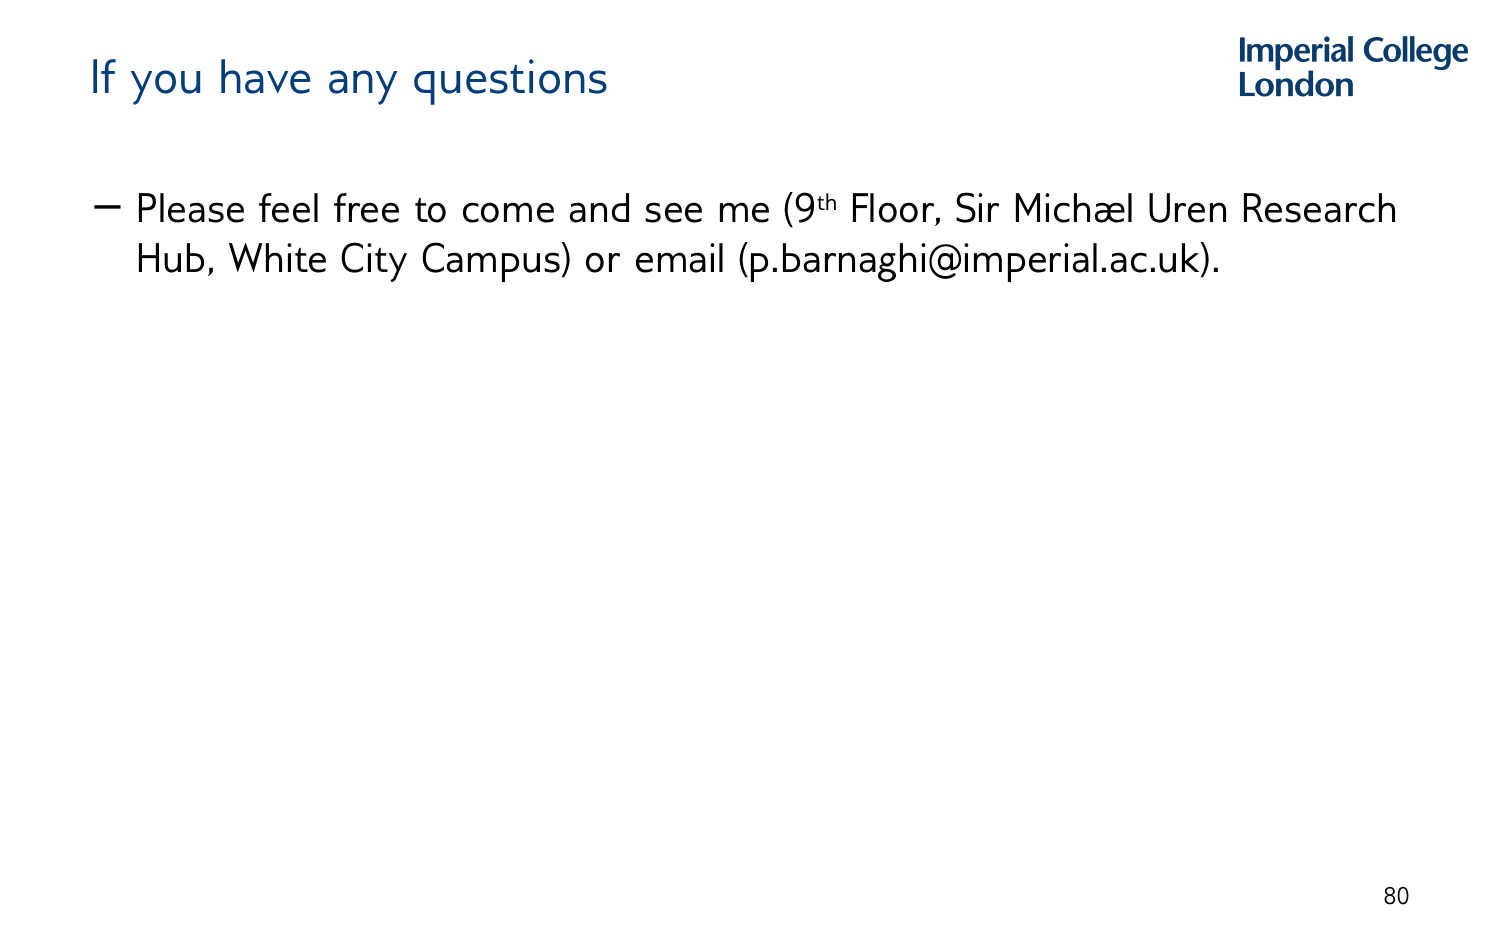

# If you have any questions
Please feel free to come and see me (9th Floor, Sir Michael Uren Research Hub, White City Campus) or email (p.barnaghi@imperial.ac.uk).

80